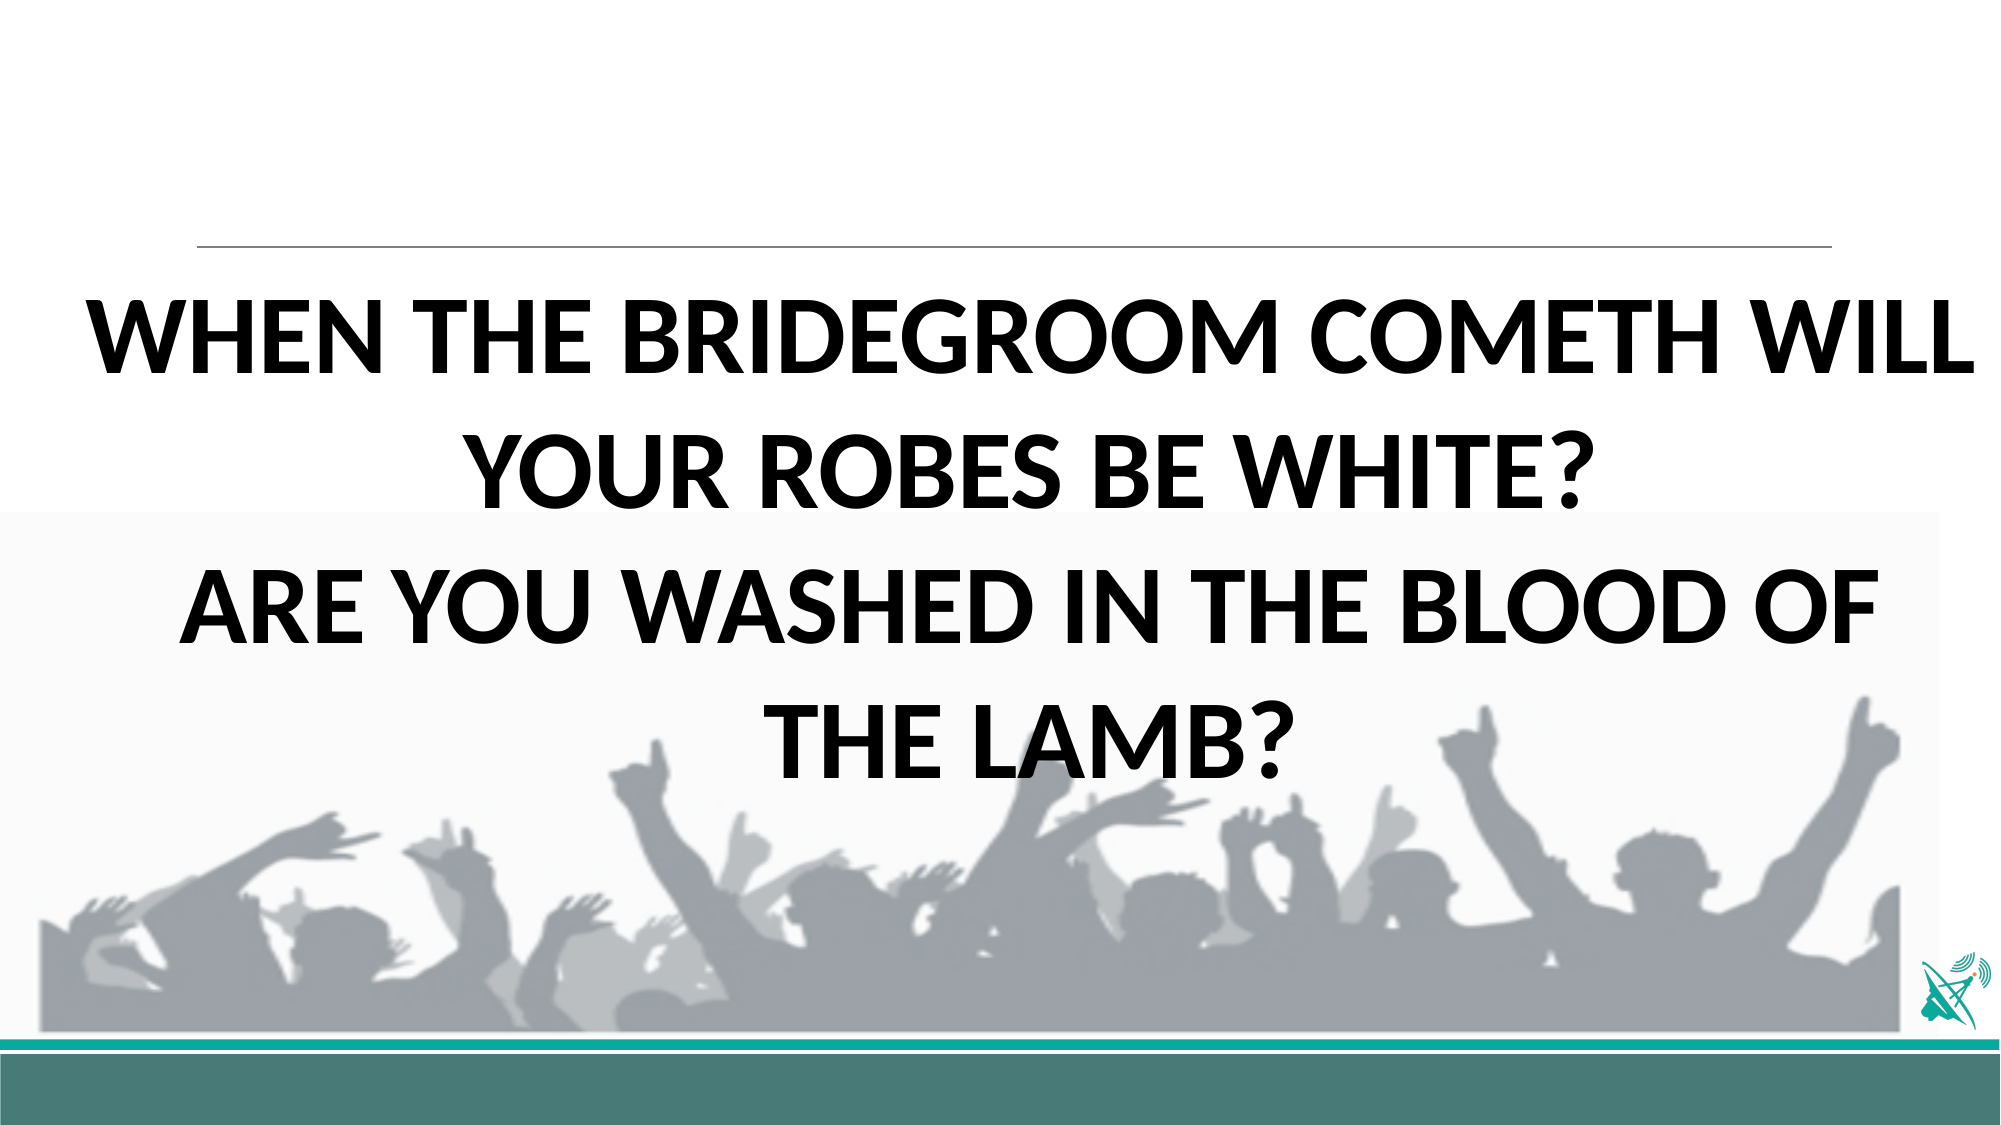

WHEN THE BRIDEGROOM COMETH WILL YOUR ROBES BE WHITE?
ARE YOU WASHED IN THE BLOOD OF THE LAMB?